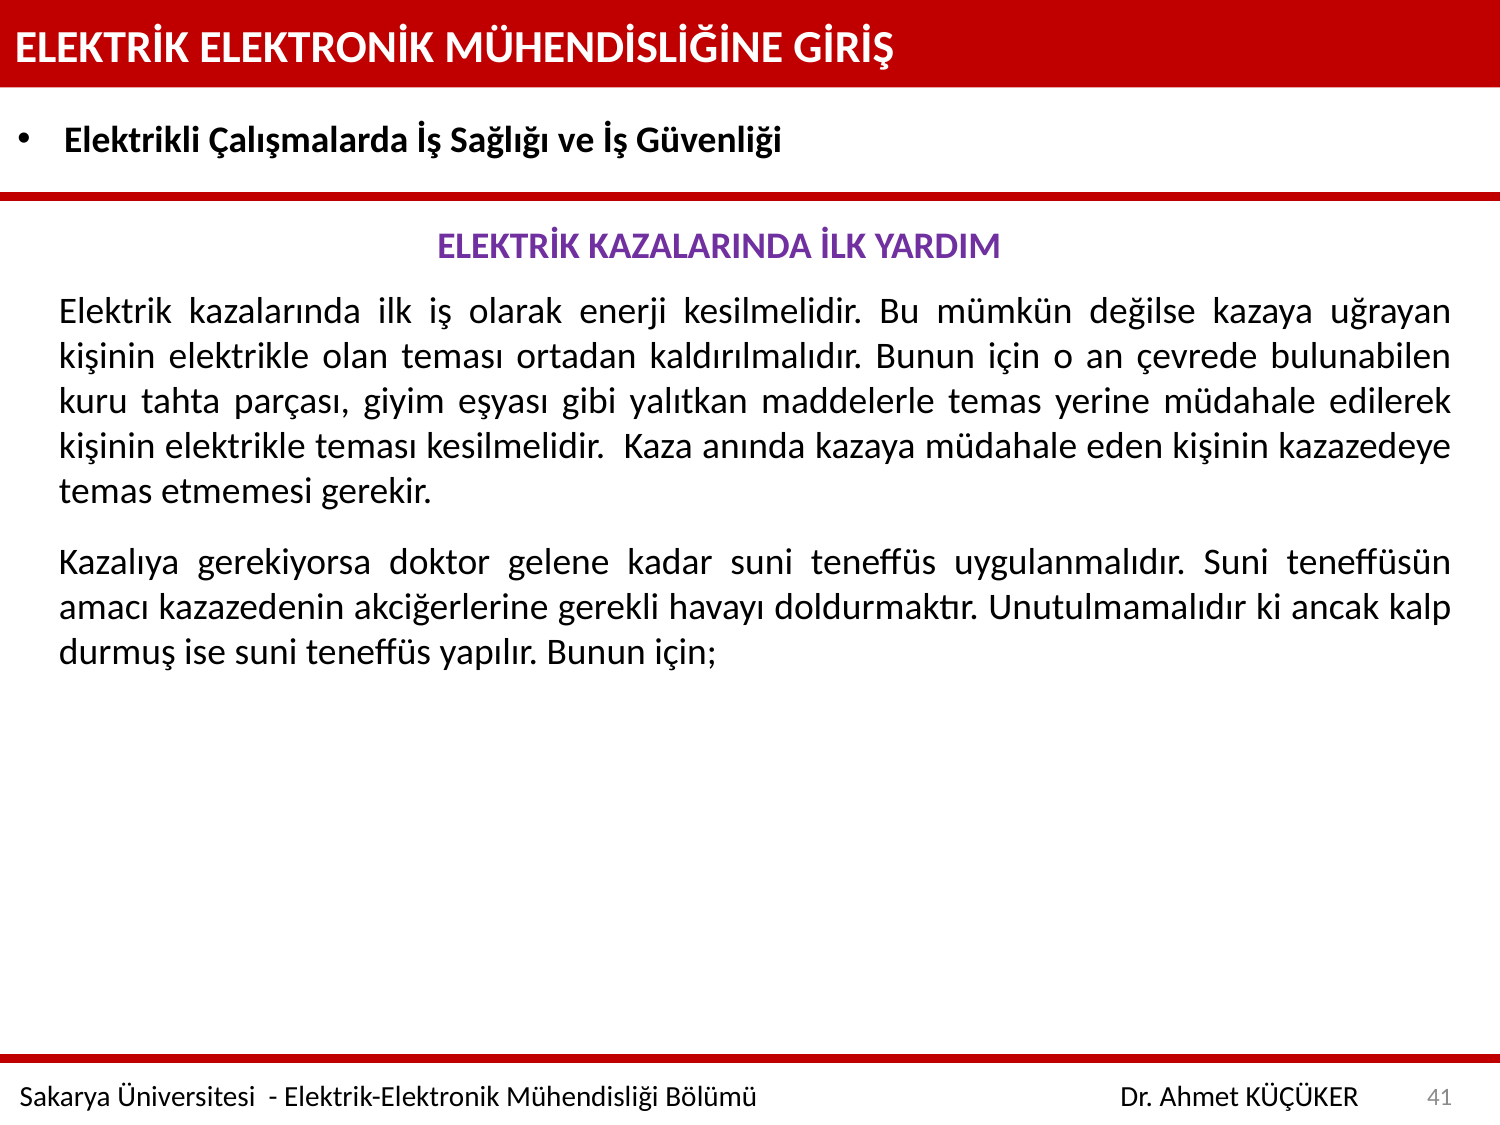

ELEKTRİK ELEKTRONİK MÜHENDİSLİĞİNE GİRİŞ

Elektrikli Çalışmalarda İş Sağlığı ve İş Güvenliği
ELEKTRİK KAZALARINDA İLK YARDIM
Elektrik kazalarında ilk iş olarak enerji kesilmelidir. Bu mümkün değilse kazaya uğrayan kişinin elektrikle olan teması ortadan kaldırılmalıdır. Bunun için o an çevrede bulunabilen kuru tahta parçası, giyim eşyası gibi yalıtkan maddelerle temas yerine müdahale edilerek kişinin elektrikle teması kesilmelidir.  Kaza anında kazaya müdahale eden kişinin kazazedeye temas etmemesi gerekir.

Kazalıya gerekiyorsa doktor gelene kadar suni teneffüs uygulanmalıdır. Suni teneffüsün amacı kazazedenin akciğerlerine gerekli havayı doldurmaktır. Unutulmamalıdır ki ancak kalp durmuş ise suni teneffüs yapılır. Bunun için;
41
Sakarya Üniversitesi  - Elektrik-Elektronik Mühendisliği Bölümü
Dr. Ahmet KÜÇÜKER